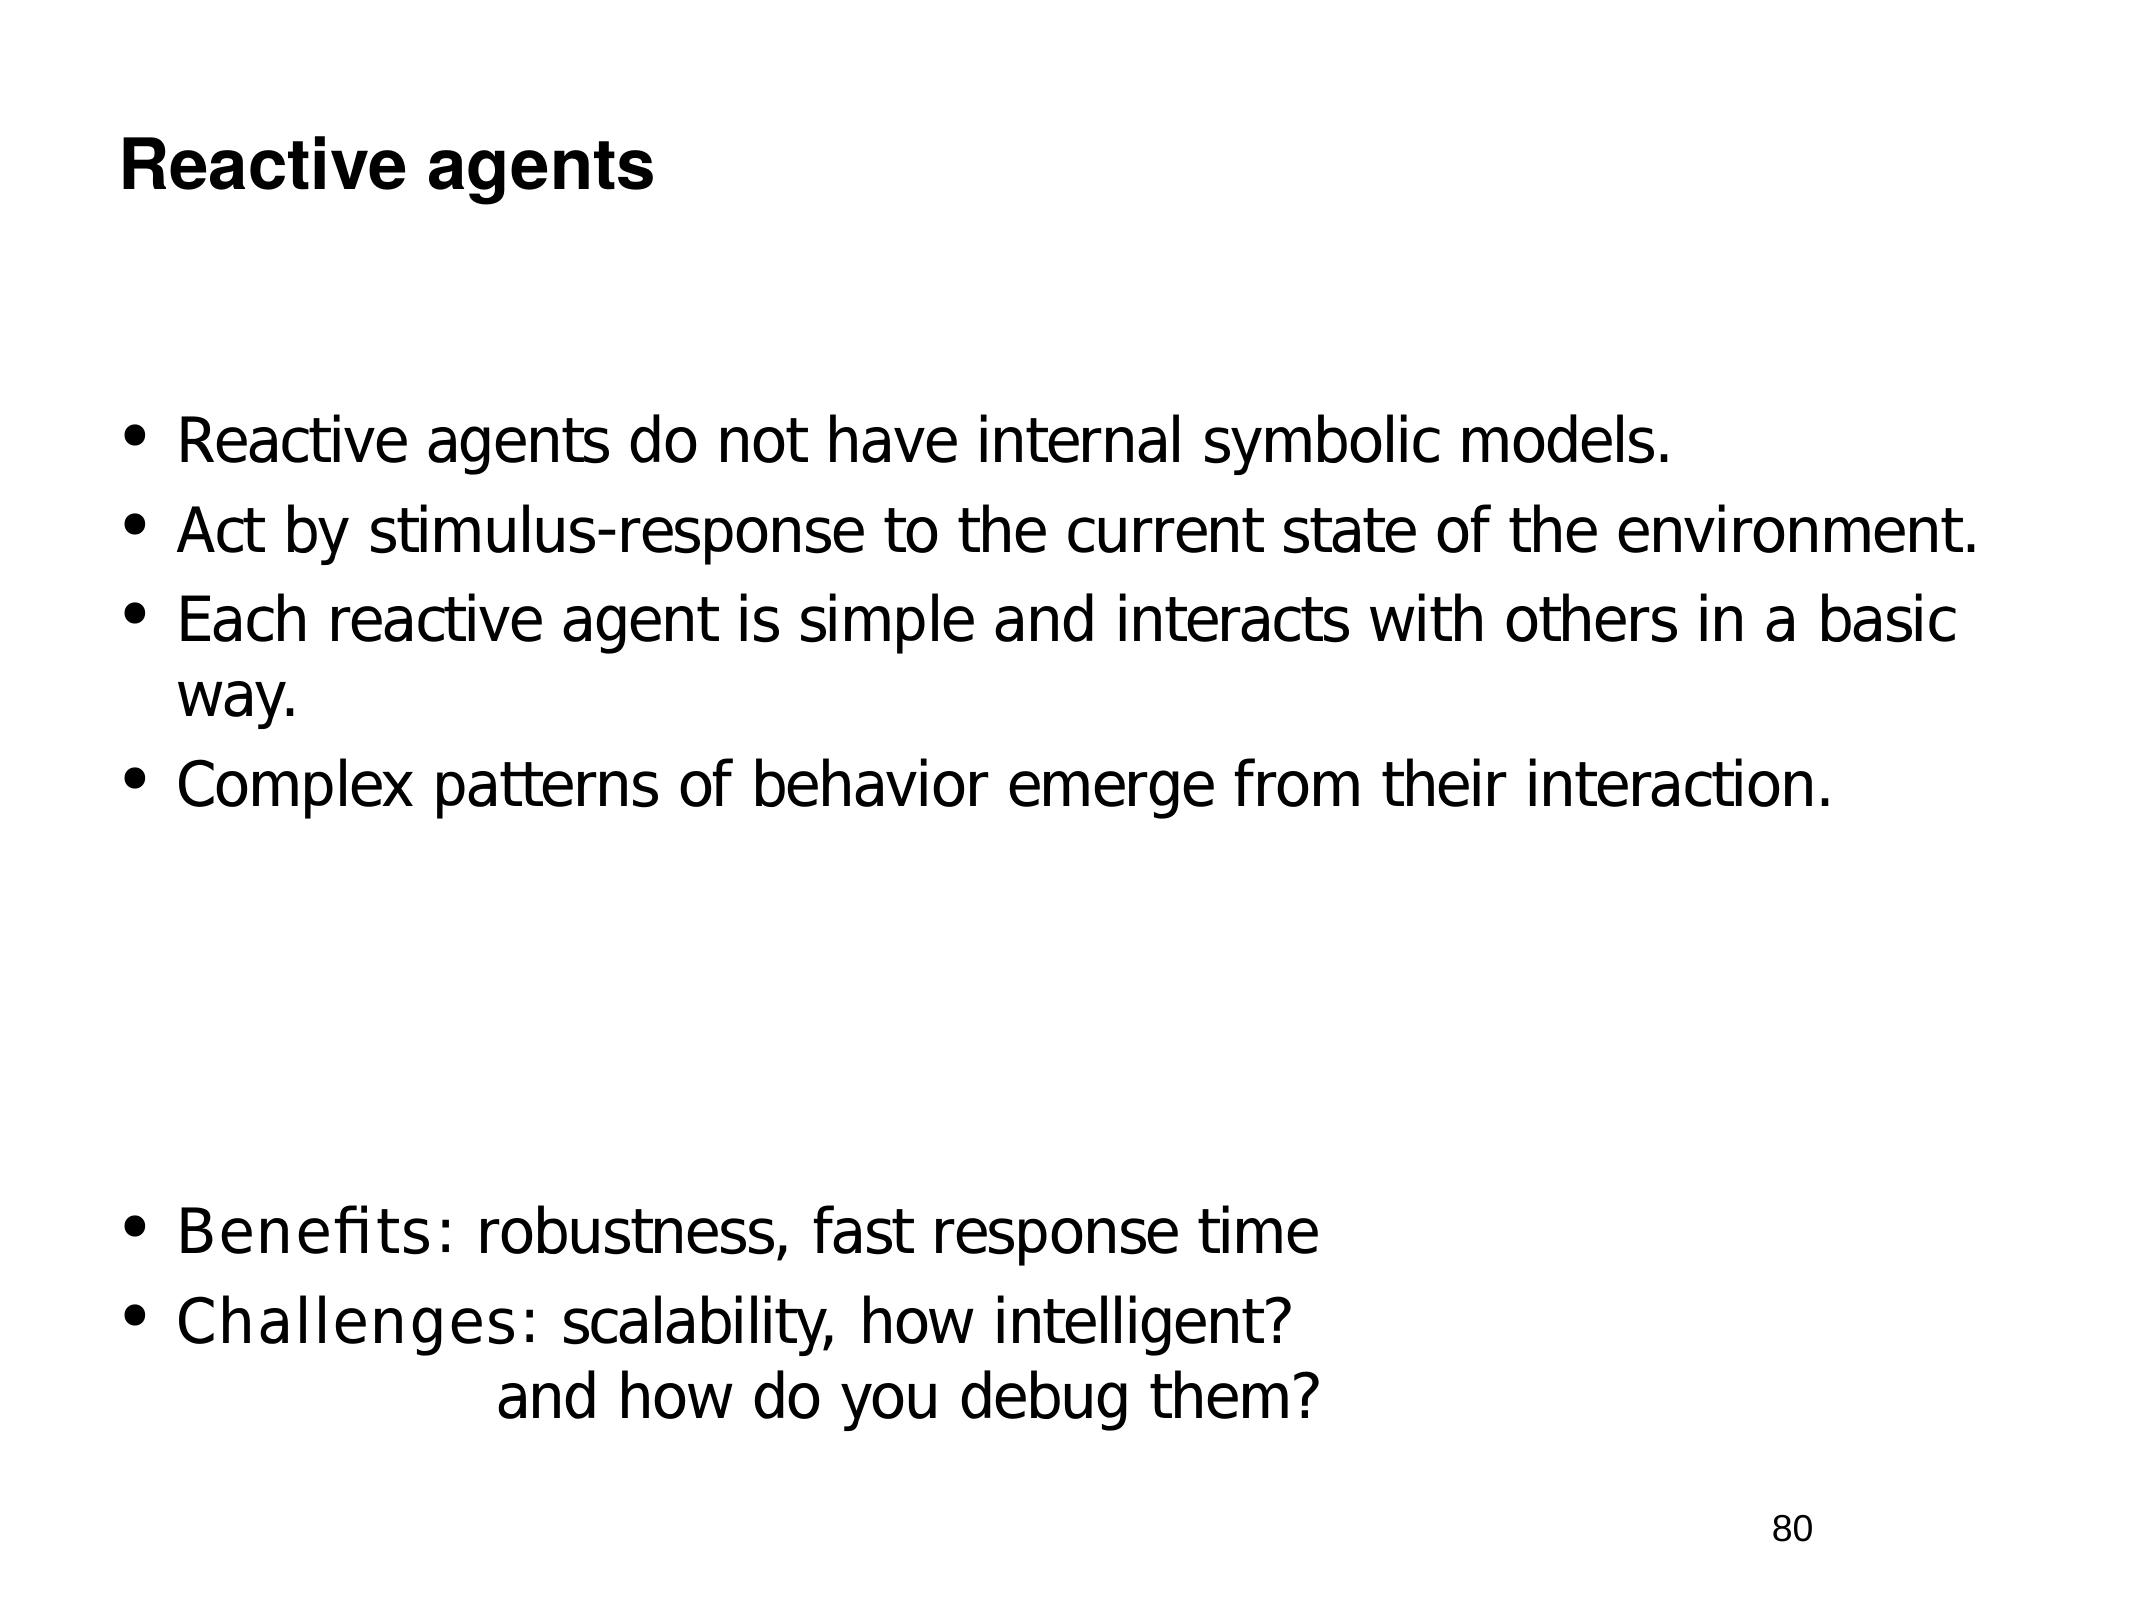

# Reactive agents

Reactive agents do not have internal symbolic models.
Act by stimulus-response to the current state of the environment.
Each reactive agent is simple and interacts with others in a basic way.
Complex patterns of behavior emerge from their interaction.

Benefits: robustness, fast response time
Challenges: scalability, how intelligent?
		 and how do you debug them?

80